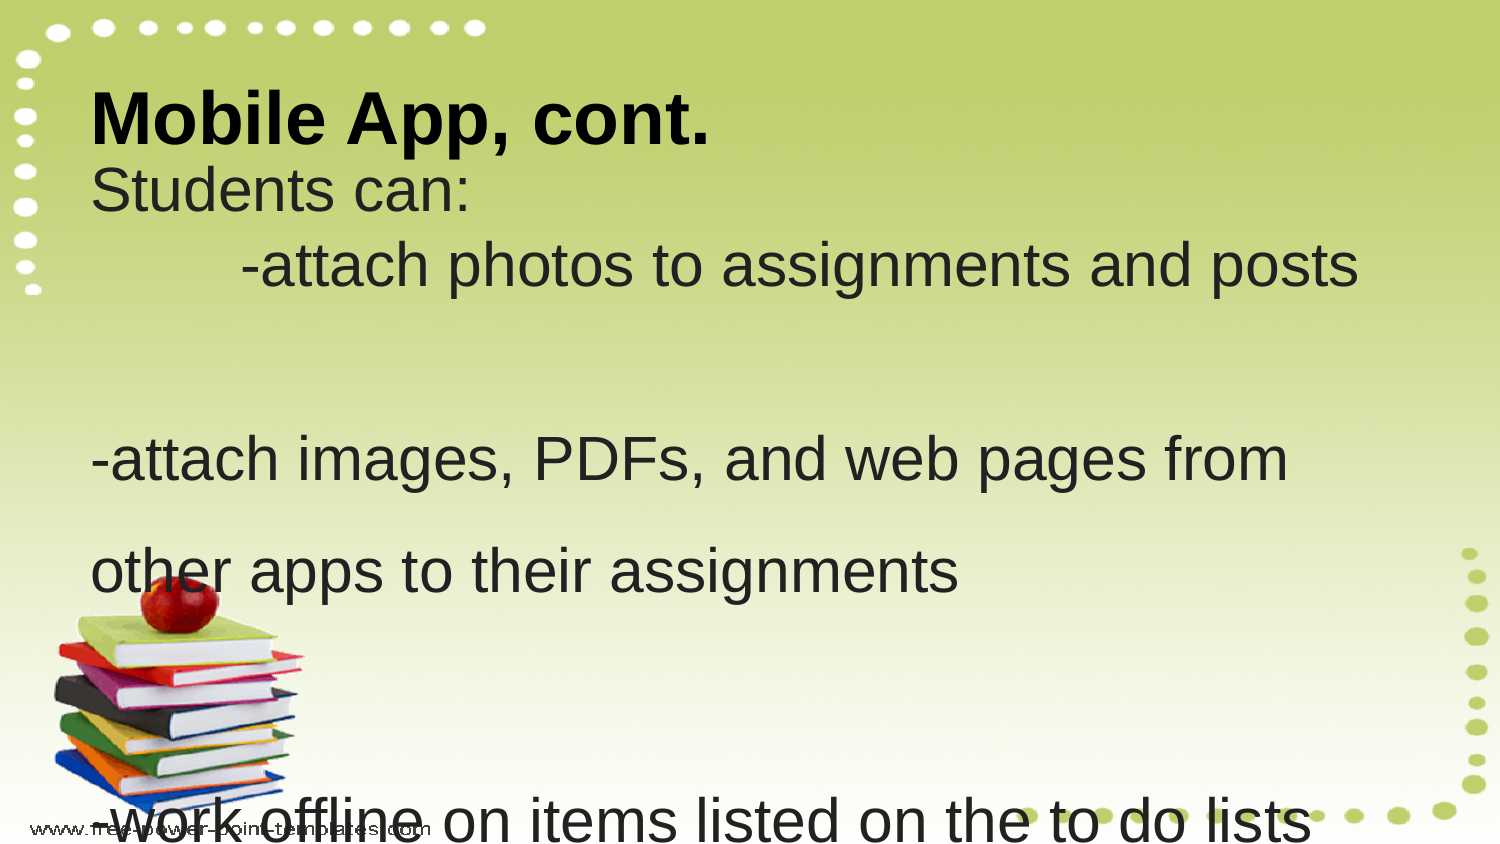

# Mobile App, cont.
Students can:
	-attach photos to assignments and posts

-attach images, PDFs, and web pages from other apps to their assignments

-work offline on items listed on the to do lists